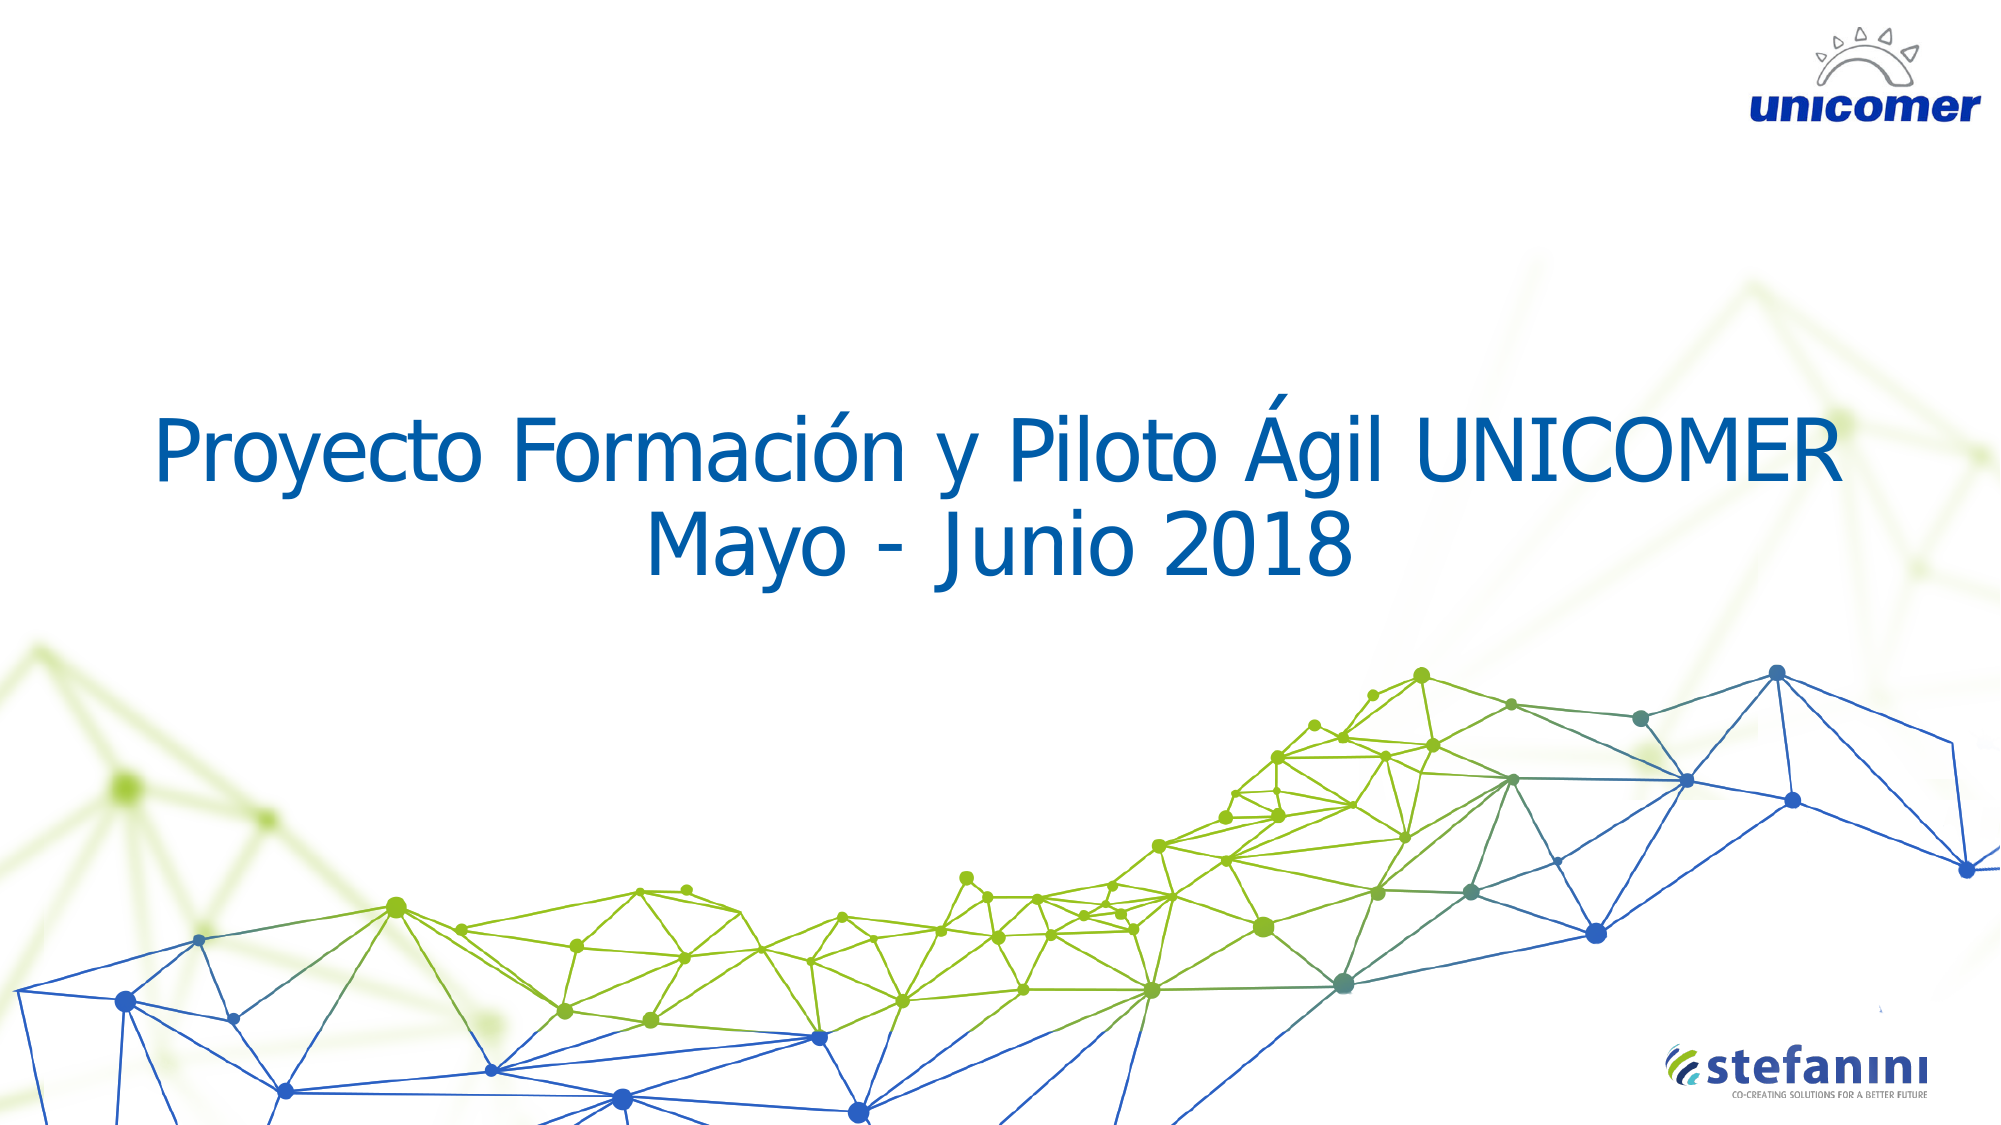

# Proyecto Formación y Piloto Ágil UNICOMER Mayo - Junio 2018